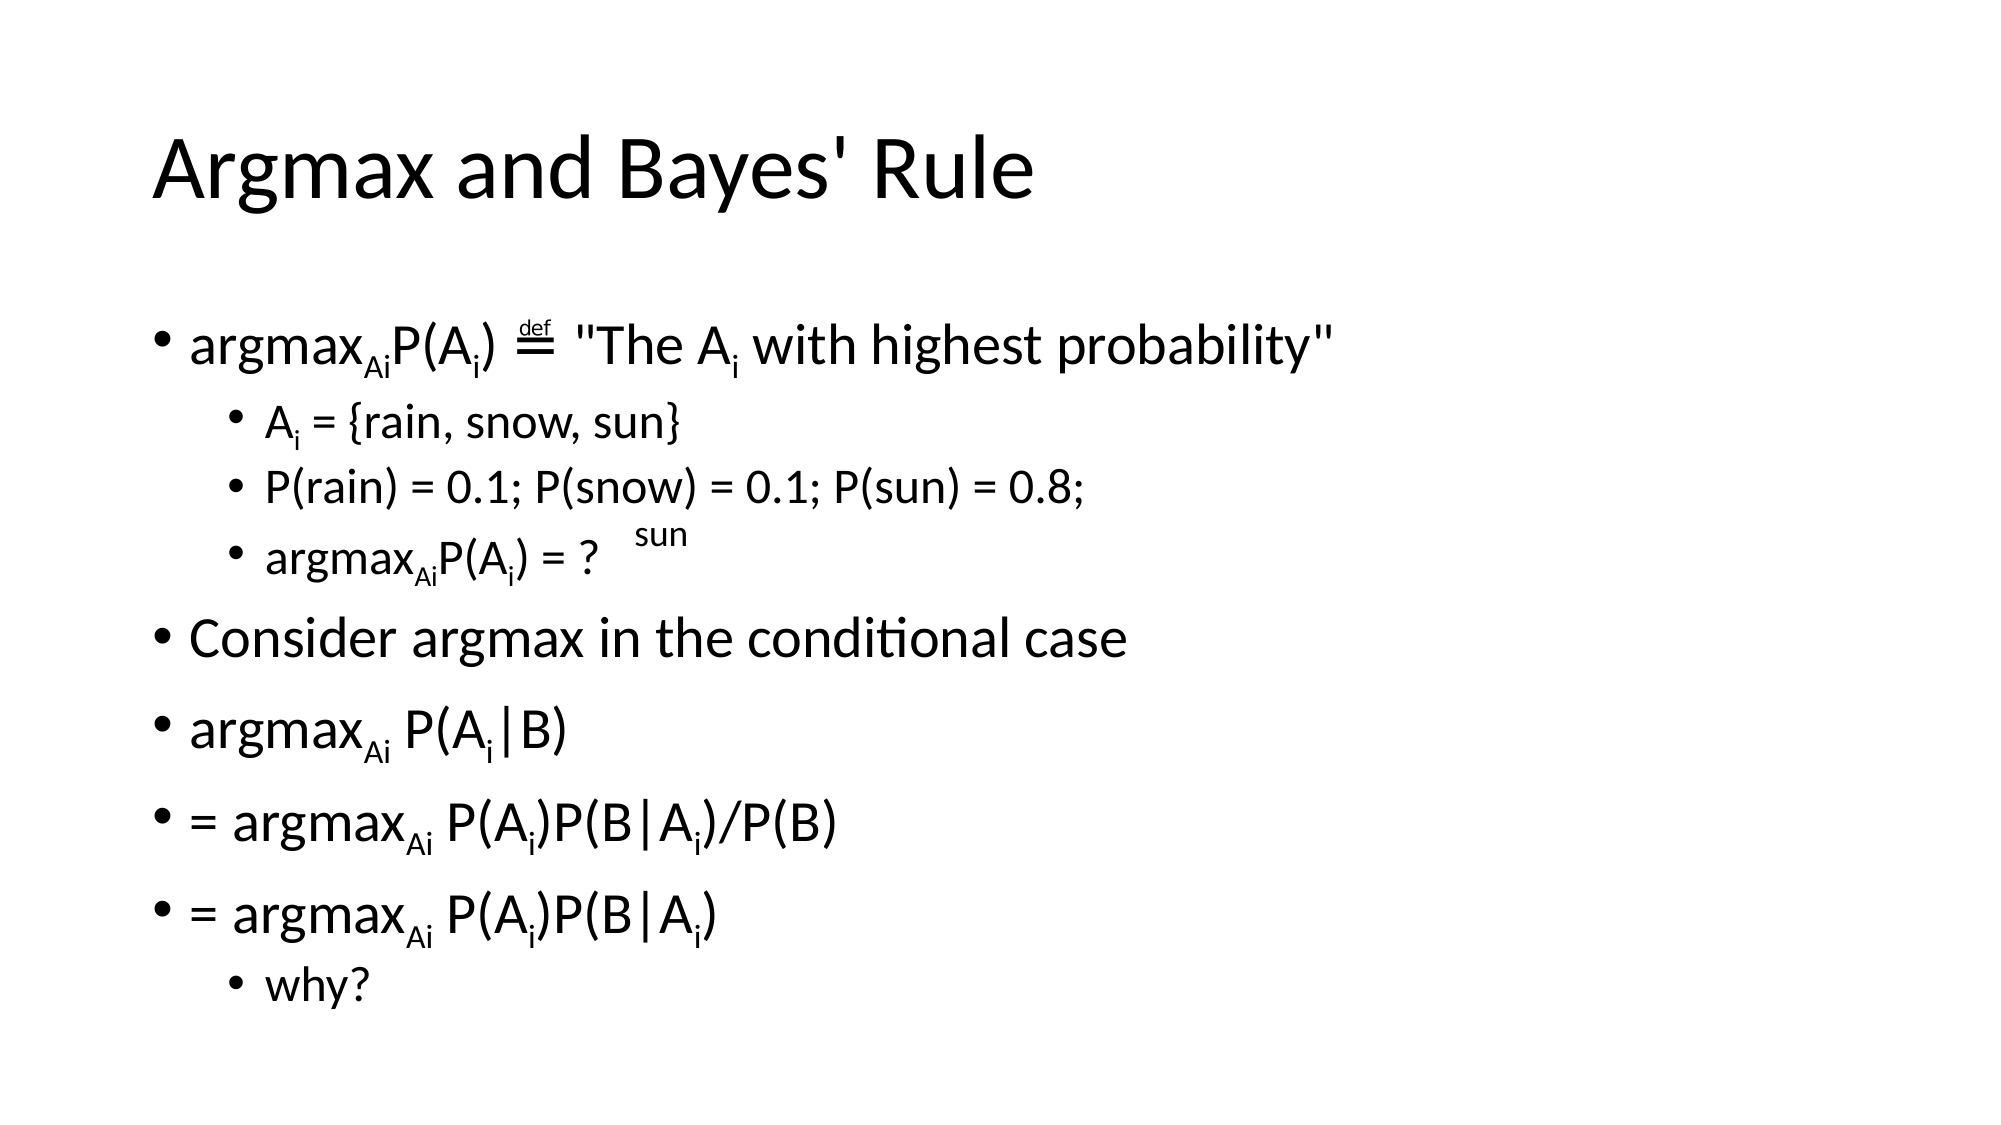

# Argmax and Bayes' Rule
argmaxAiP(Ai) ≝ "The Ai with highest probability"
Ai = {rain, snow, sun}
P(rain) = 0.1; P(snow) = 0.1; P(sun) = 0.8;
argmaxAiP(Ai) = ?
Consider argmax in the conditional case
argmaxAi P(Ai|B)
= argmaxAi P(Ai)P(B|Ai)/P(B)
= argmaxAi P(Ai)P(B|Ai)
why?
sun